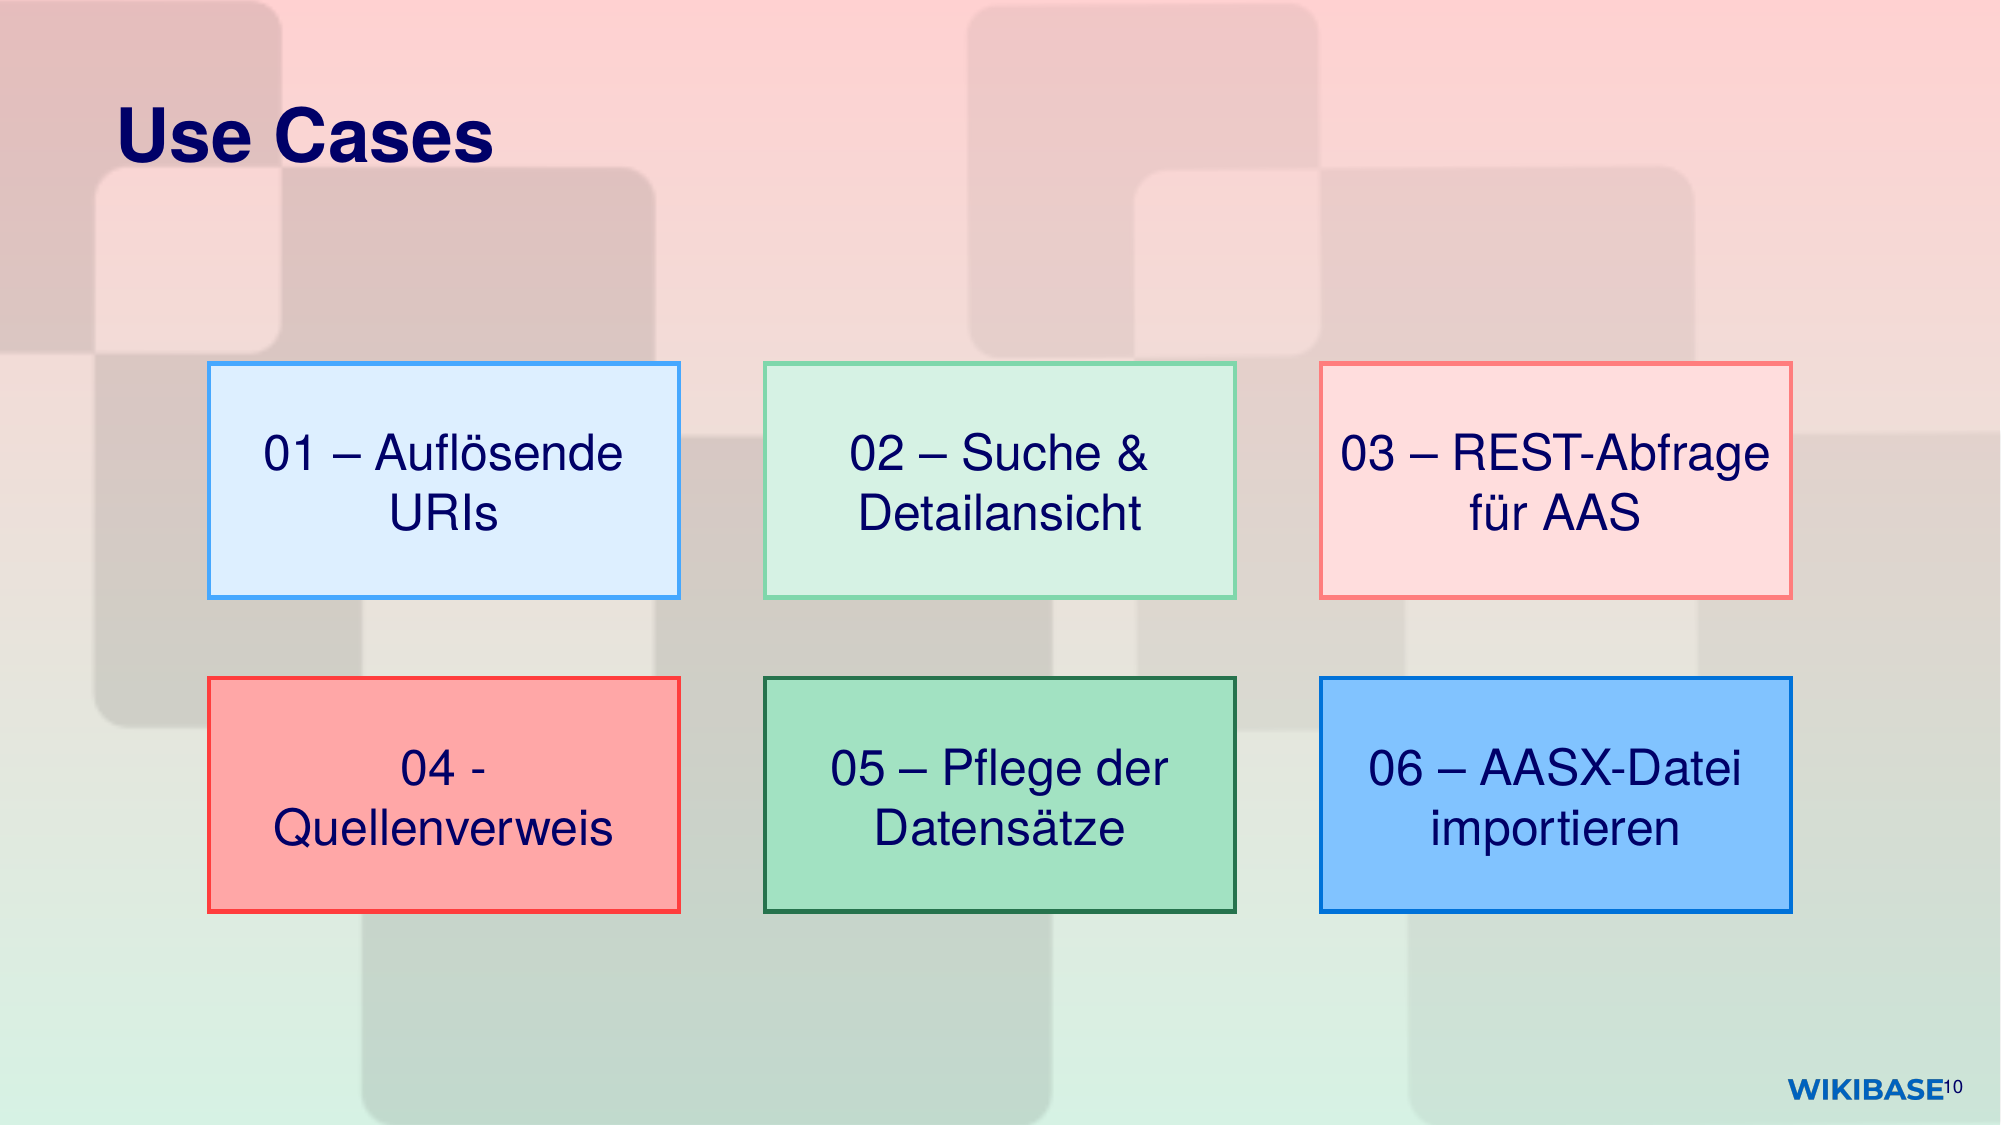

# Use Cases
01 – Auflösende URIs
02 – Suche & Detailansicht
03 – REST-Abfrage für AAS
04 - Quellenverweis
05 – Pflege der Datensätze
06 – AASX-Datei importieren
10